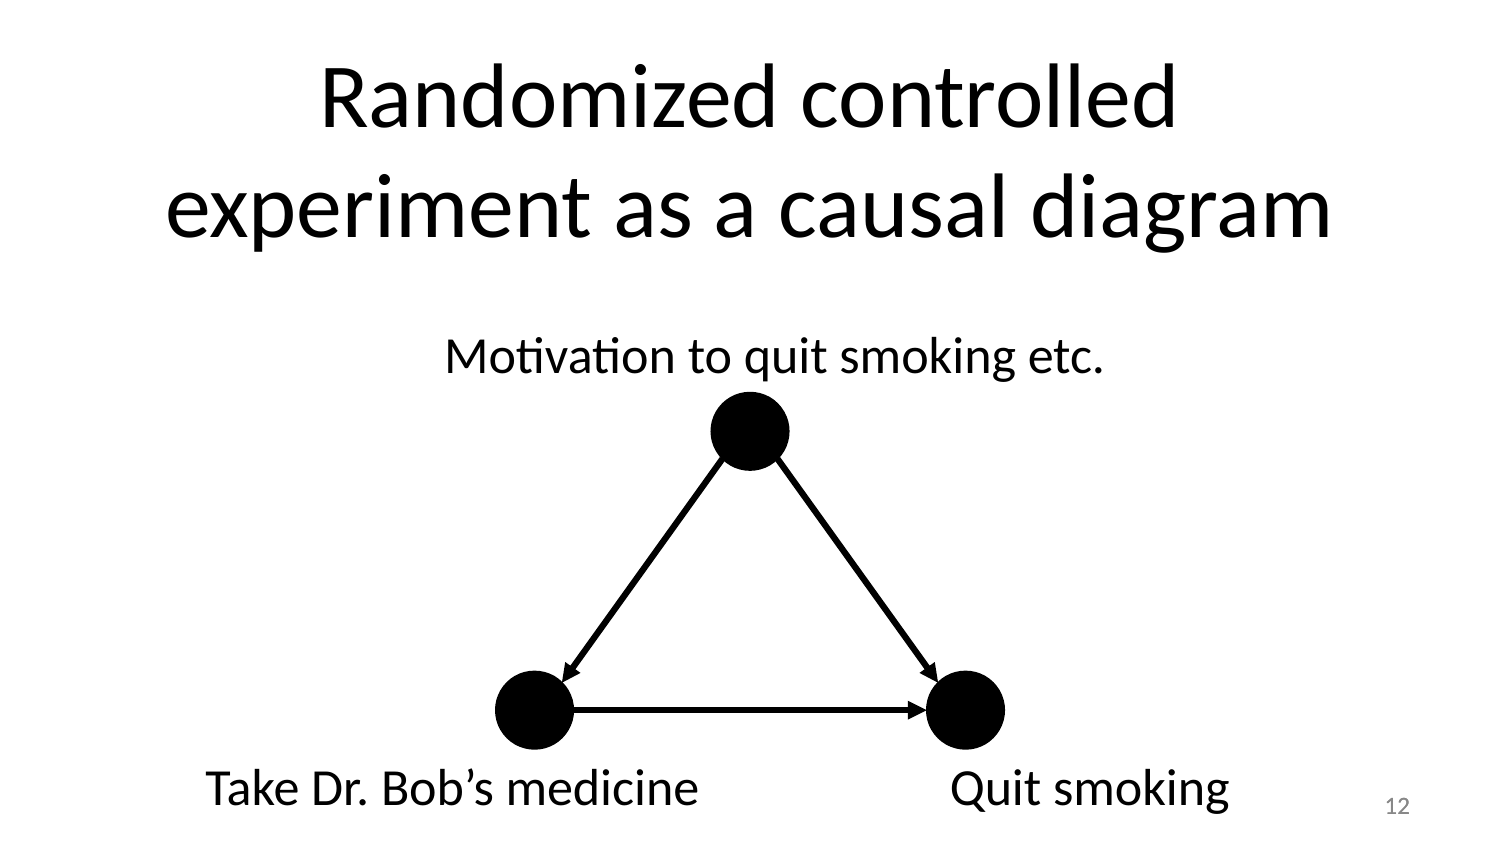

# Randomized controlled experiment as a causal diagram
Motivation to quit smoking etc.

Take Dr. Bob’s medicine
Quit smoking
12
12